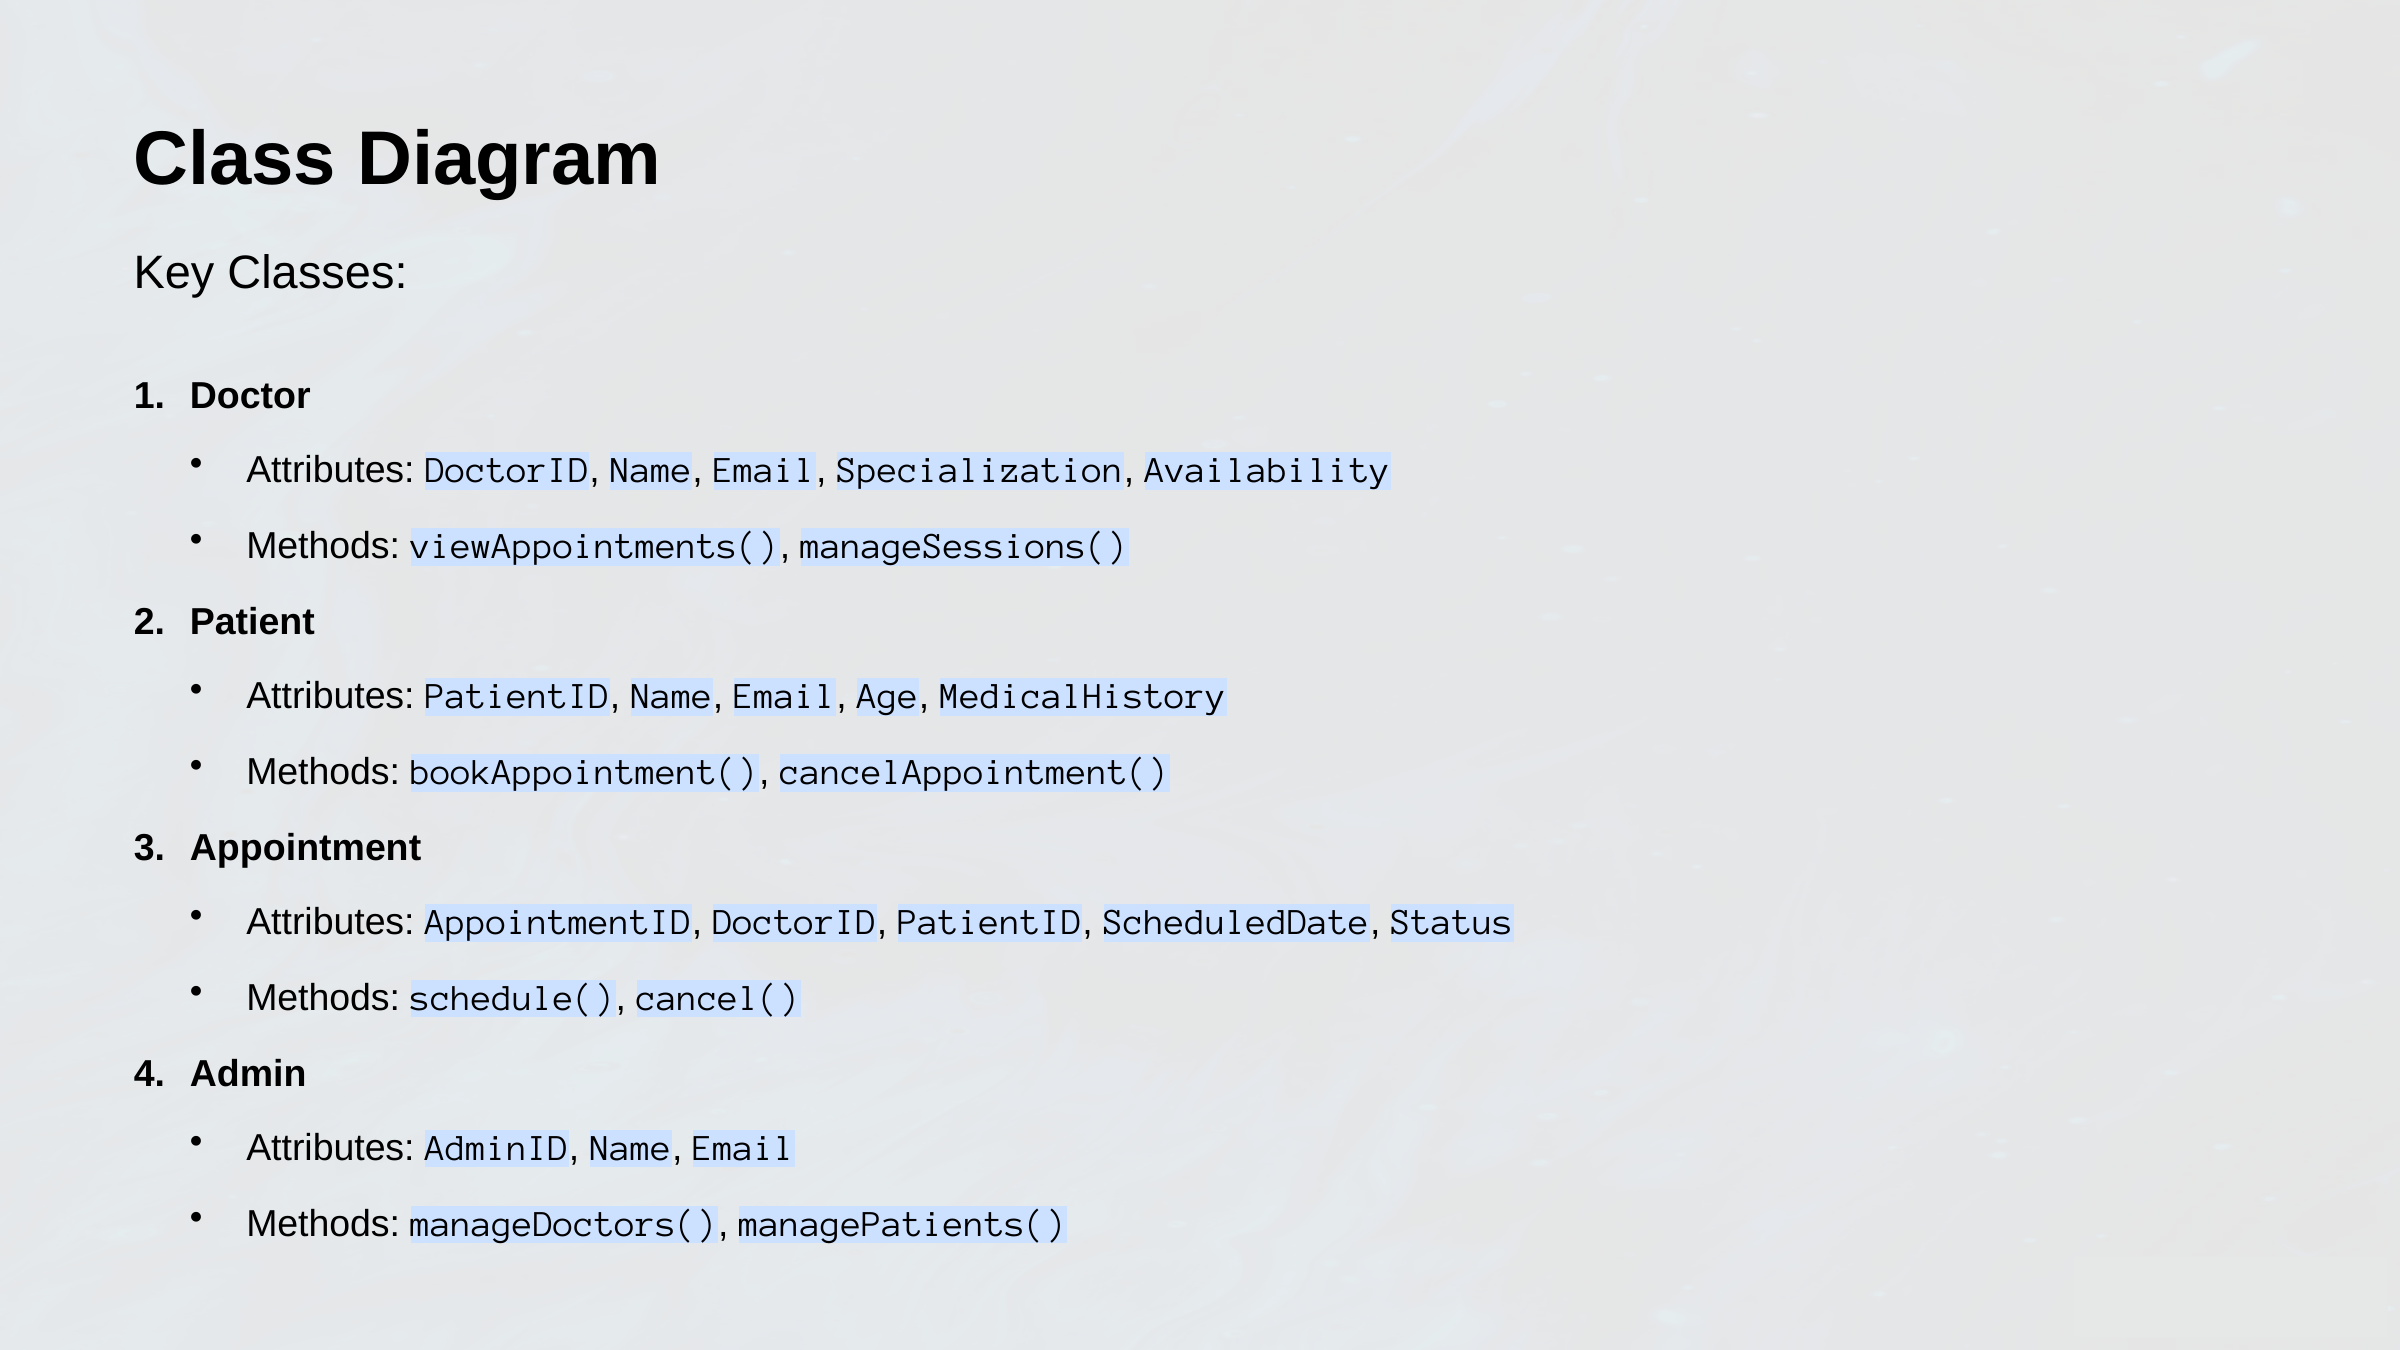

Class Diagram
Key Classes:
Doctor
Attributes: DoctorID, Name, Email, Specialization, Availability
Methods: viewAppointments(), manageSessions()
Patient
Attributes: PatientID, Name, Email, Age, MedicalHistory
Methods: bookAppointment(), cancelAppointment()
Appointment
Attributes: AppointmentID, DoctorID, PatientID, ScheduledDate, Status
Methods: schedule(), cancel()
Admin
Attributes: AdminID, Name, Email
Methods: manageDoctors(), managePatients()